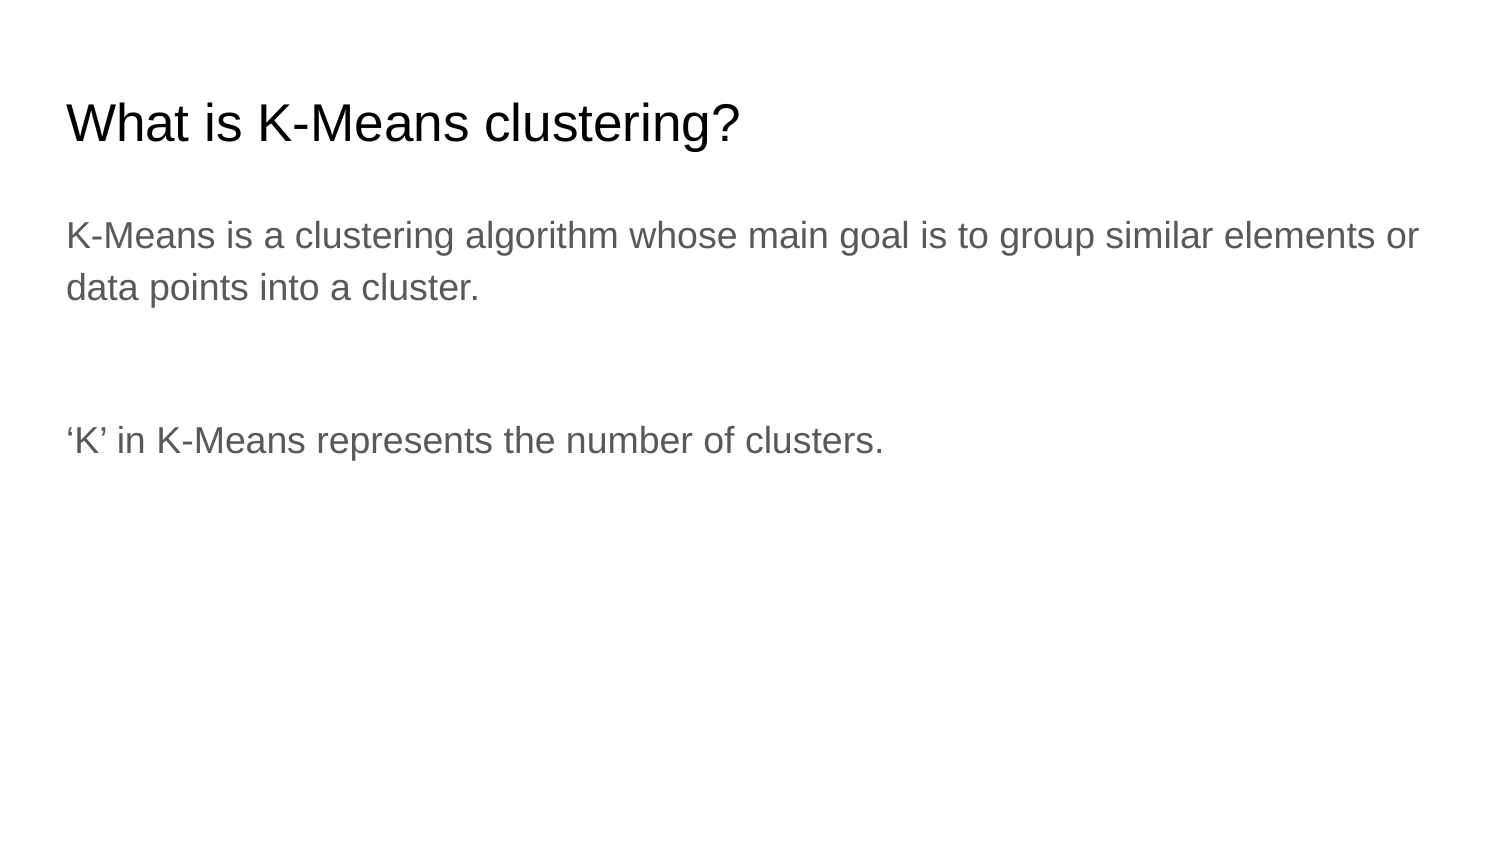

# What is K-Means clustering?
K-Means is a clustering algorithm whose main goal is to group similar elements or data points into a cluster.

‘K’ in K-Means represents the number of clusters.